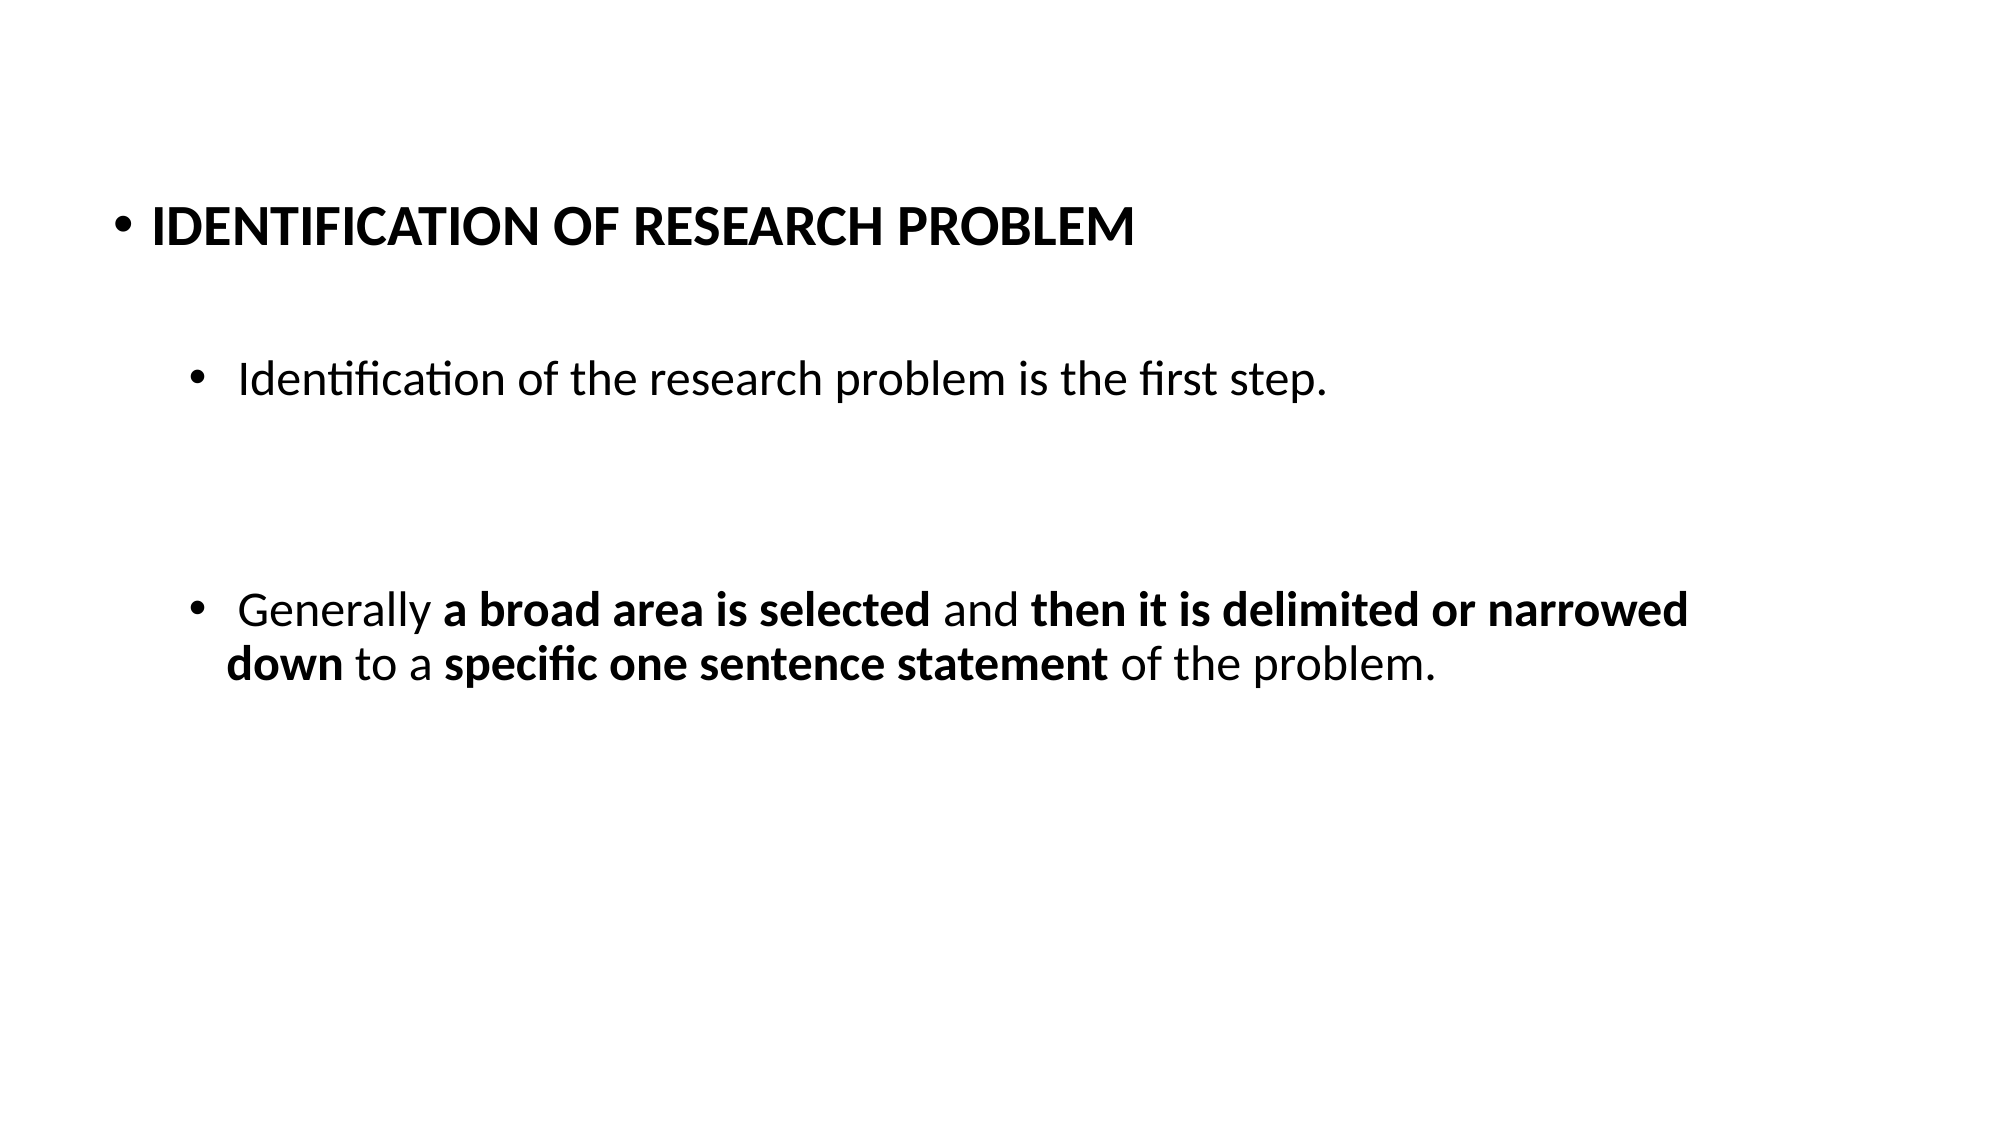

IDENTIFICATION OF RESEARCH PROBLEM

 Identification of the research problem is the first step.

 Generally a broad area is selected and then it is delimited or narrowed down to a specific one sentence statement of the problem.